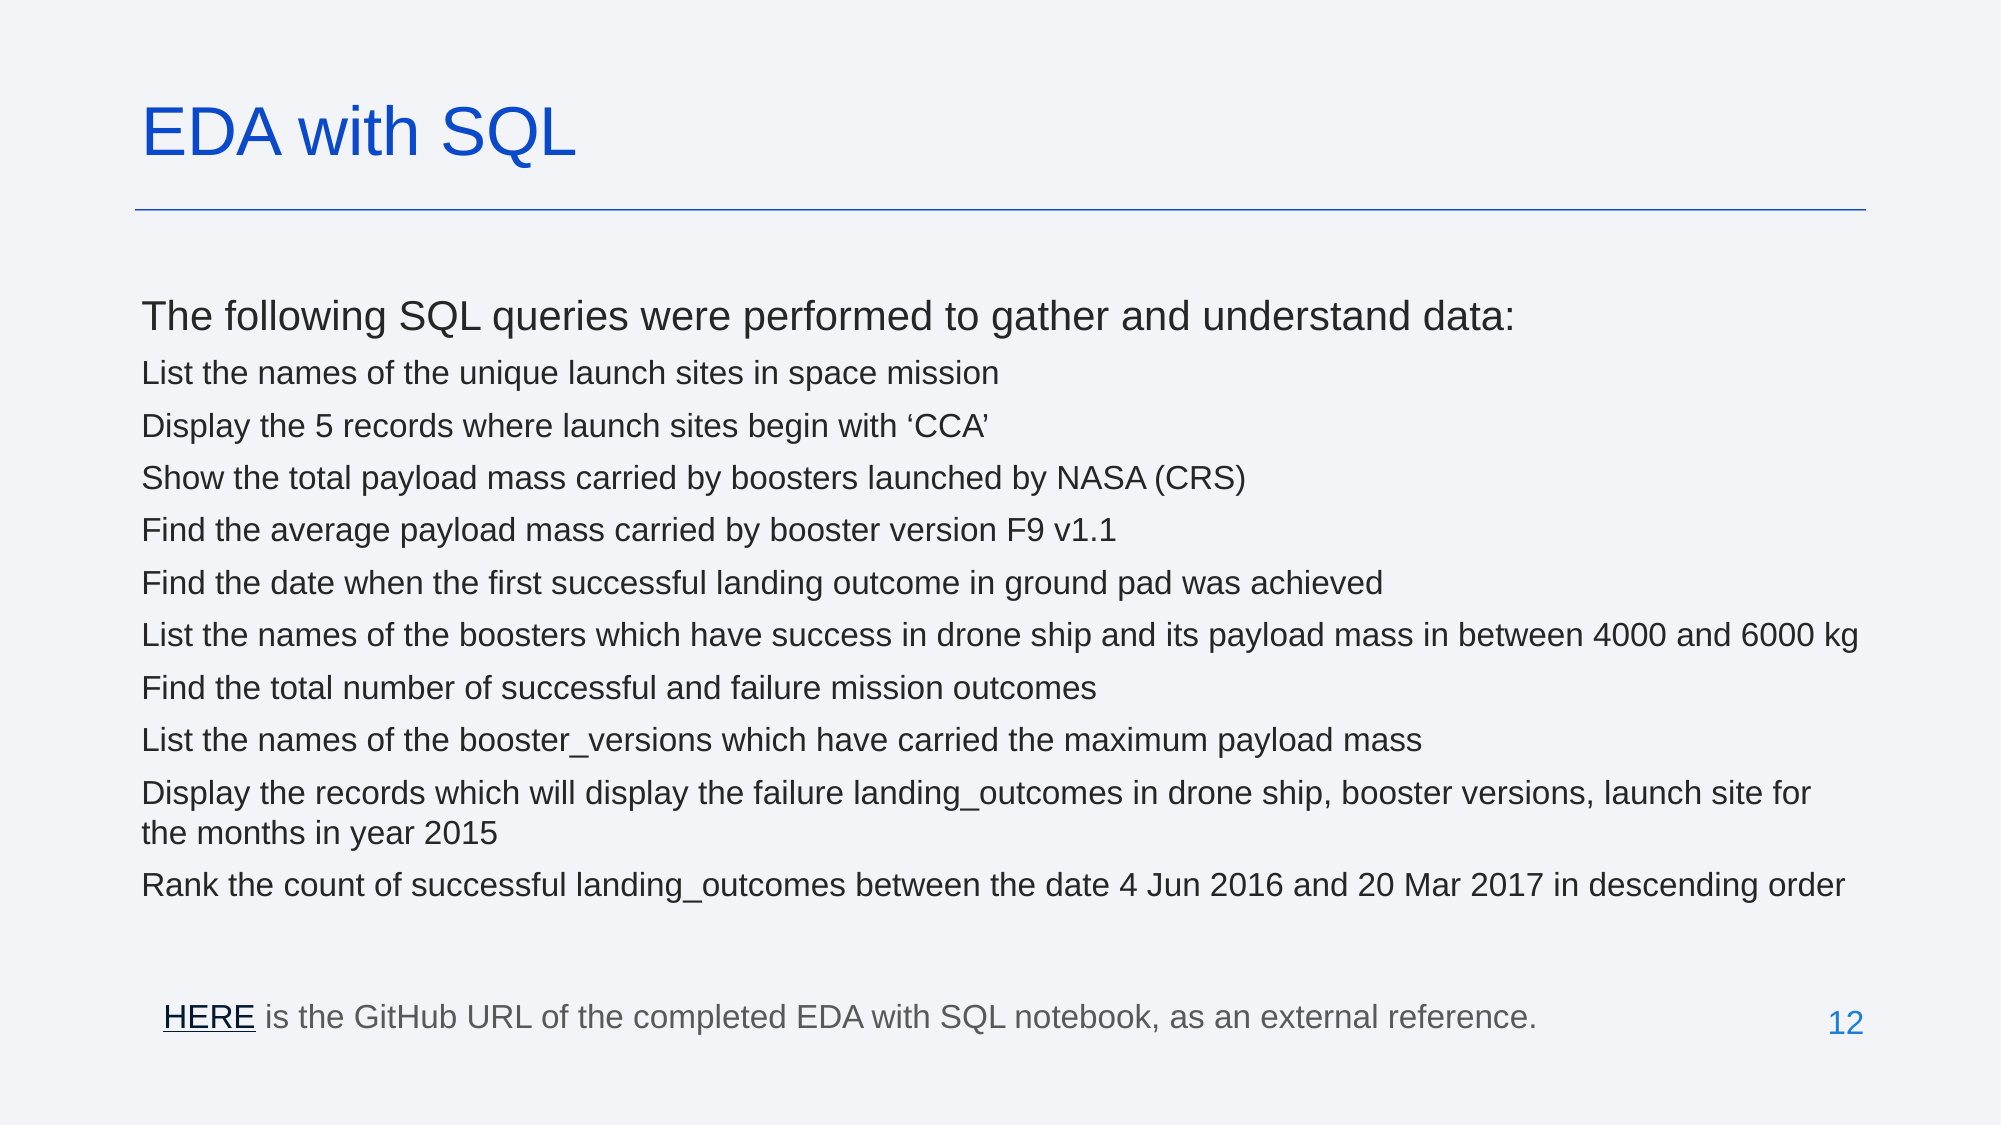

EDA with SQL
The following SQL queries were performed to gather and understand data:
List the names of the unique launch sites in space mission
Display the 5 records where launch sites begin with ‘CCA’
Show the total payload mass carried by boosters launched by NASA (CRS)
Find the average payload mass carried by booster version F9 v1.1
Find the date when the first successful landing outcome in ground pad was achieved
List the names of the boosters which have success in drone ship and its payload mass in between 4000 and 6000 kg
Find the total number of successful and failure mission outcomes
List the names of the booster_versions which have carried the maximum payload mass
Display the records which will display the failure landing_outcomes in drone ship, booster versions, launch site for the months in year 2015
Rank the count of successful landing_outcomes between the date 4 Jun 2016 and 20 Mar 2017 in descending order

HERE is the GitHub URL of the completed EDA with SQL notebook, as an external reference.
12